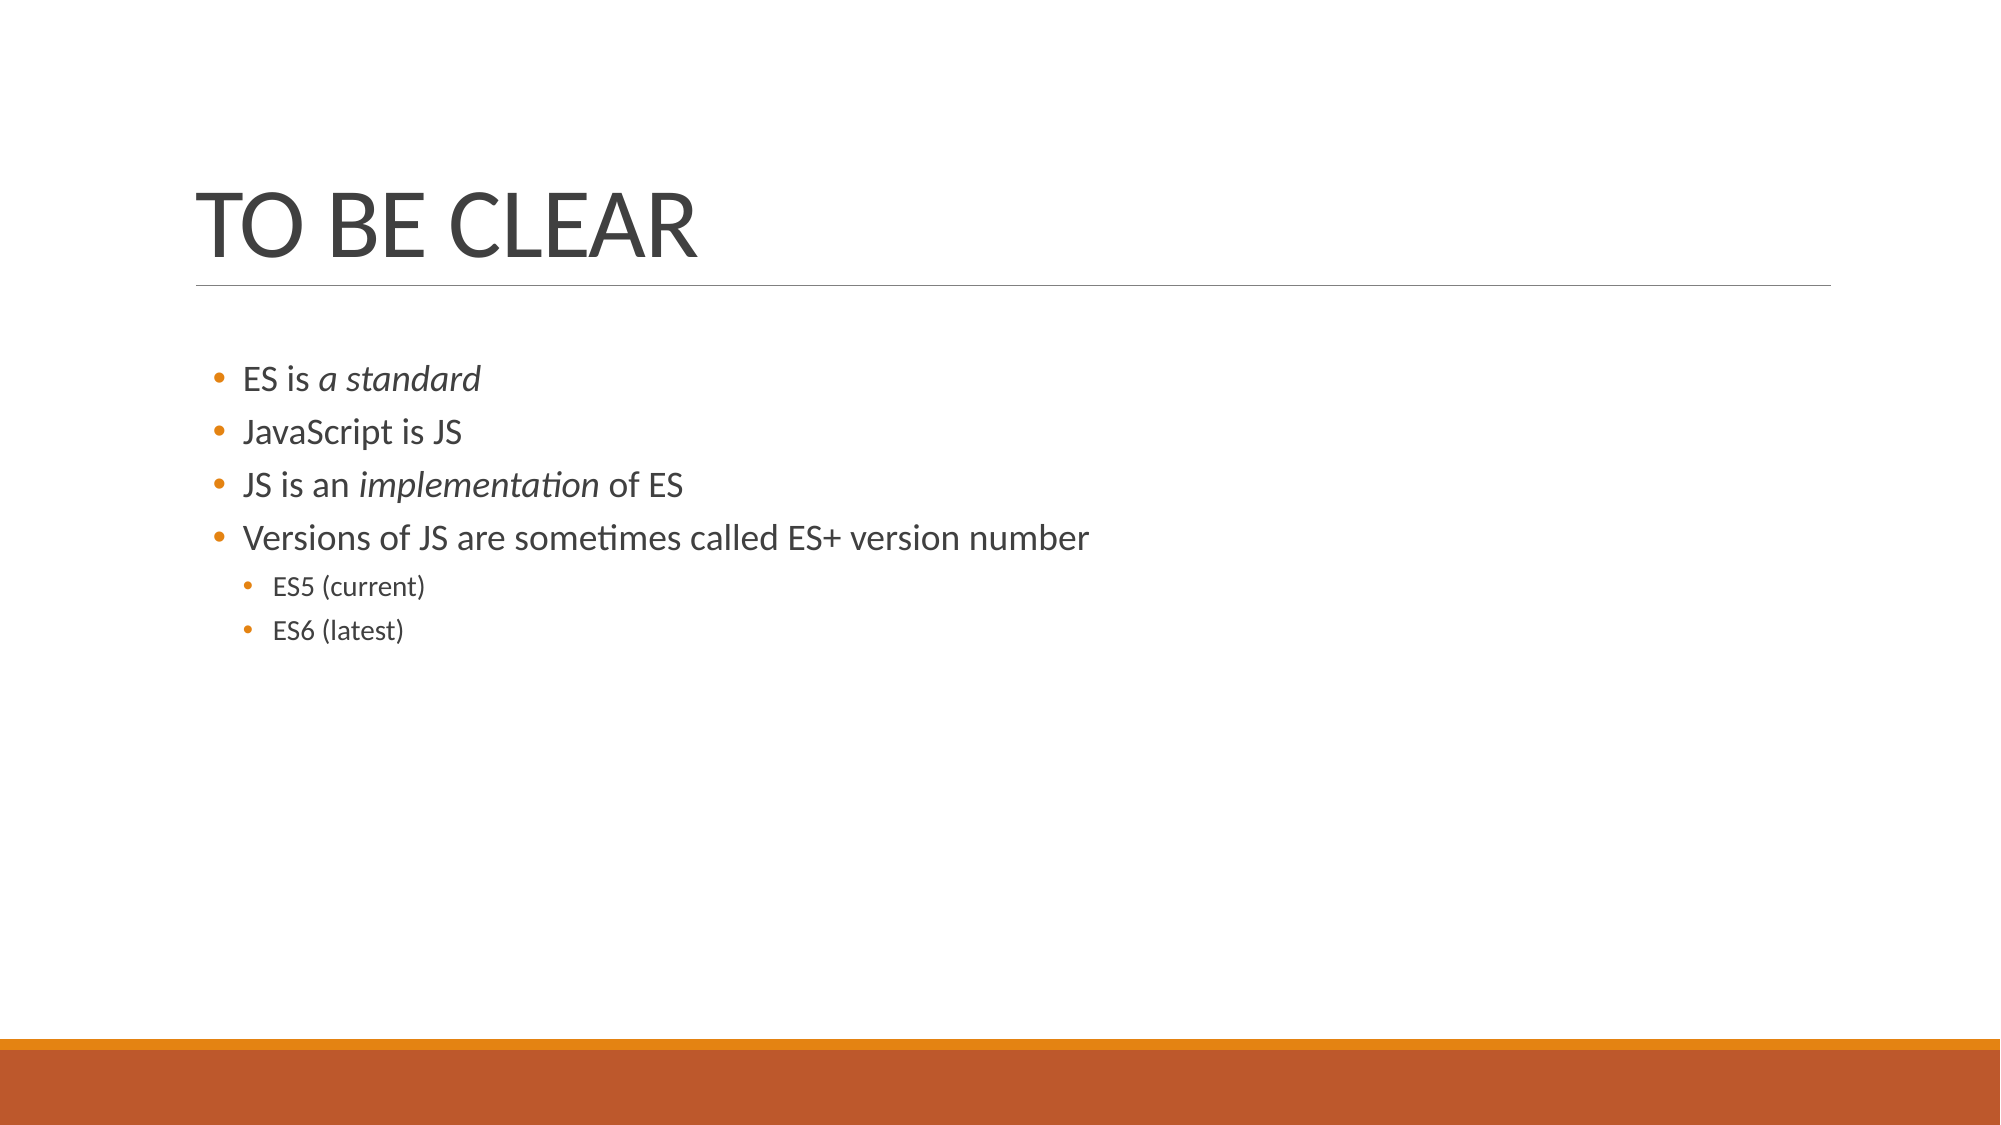

# TO BE CLEAR

ES is a standard
JavaScript is JS
JS is an implementation of ES
Versions of JS are sometimes called ES+ version number
ES5 (current)
ES6 (latest)